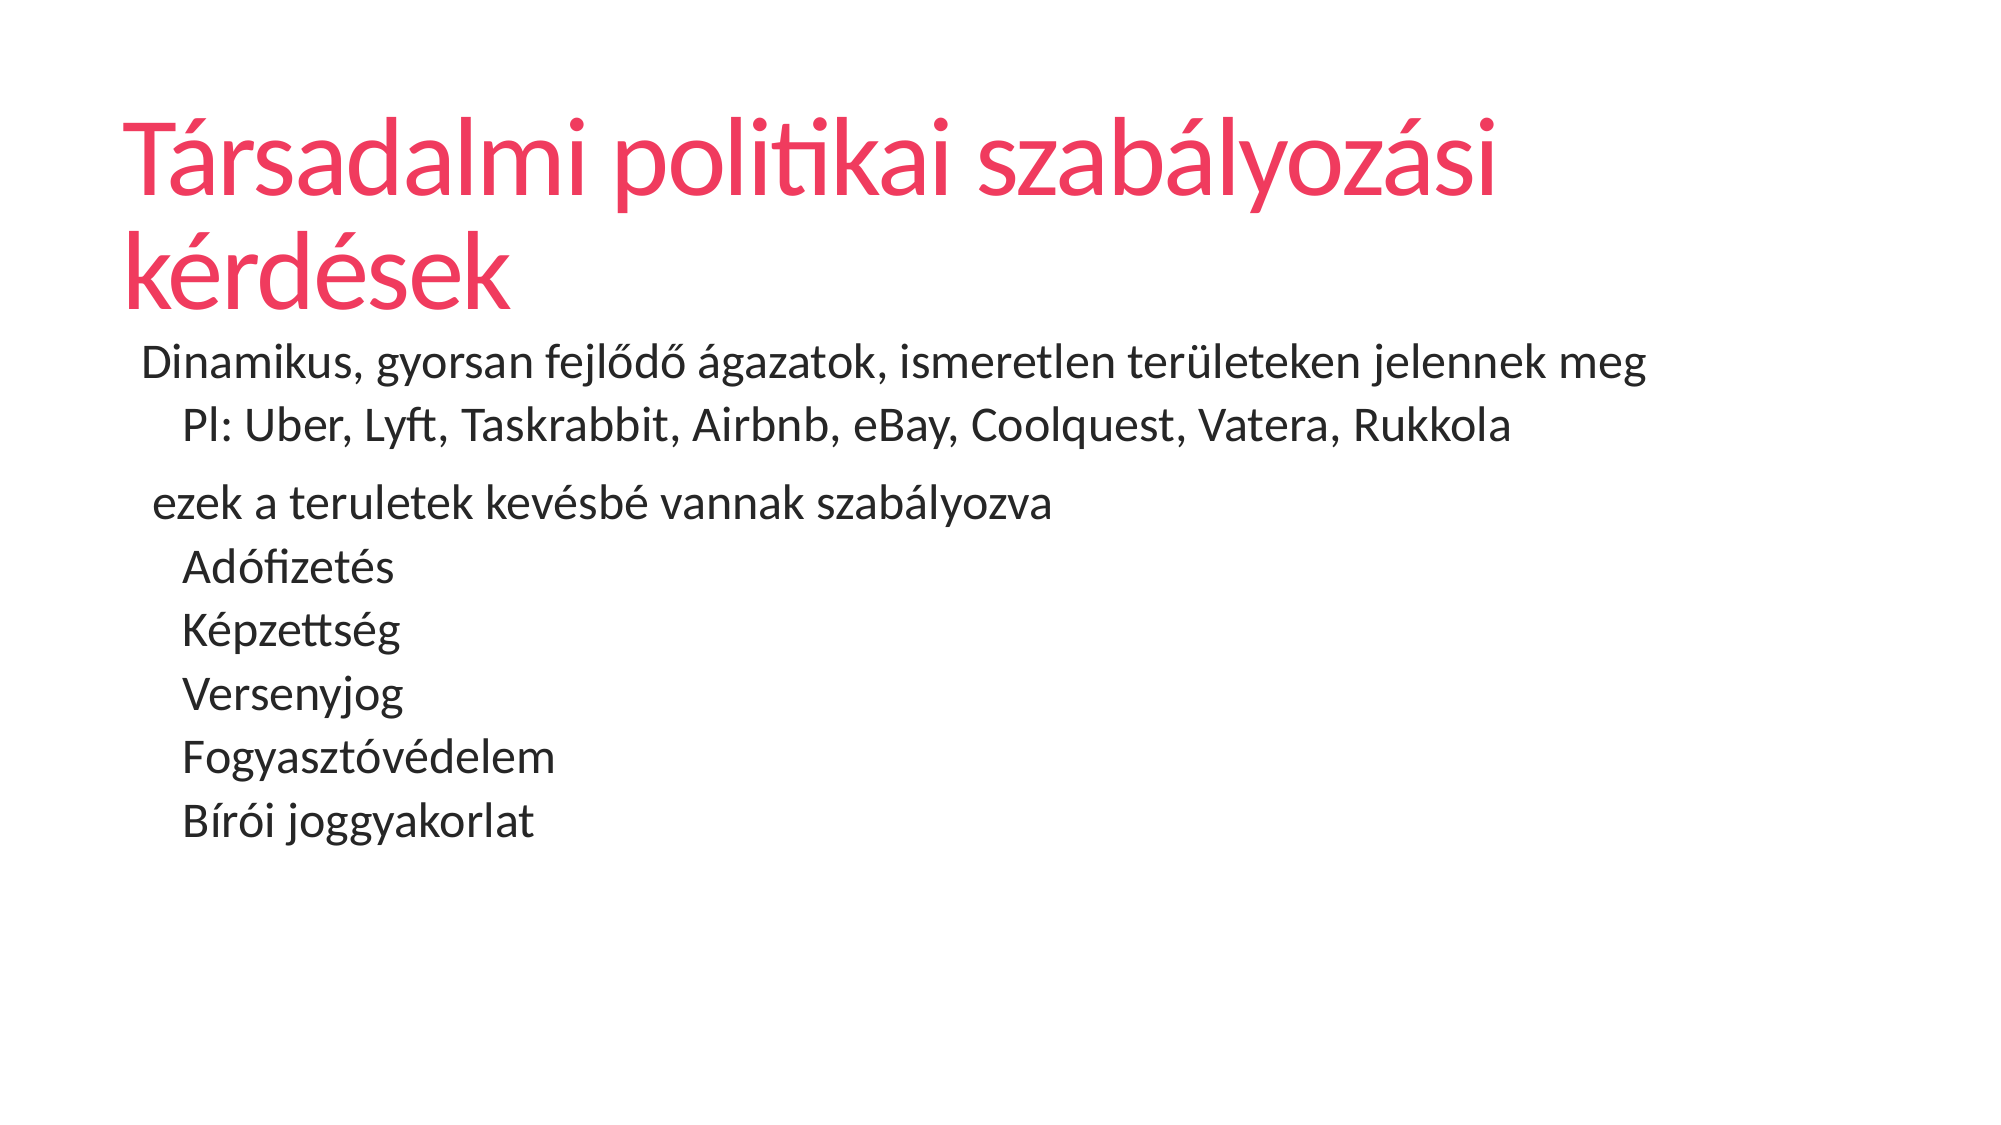

# Társadalmi politikai szabályozási kérdések
Dinamikus, gyorsan fejlődő ágazatok, ismeretlen területeken jelennek meg
Pl: Uber, Lyft, Taskrabbit, Airbnb, eBay, Coolquest, Vatera, Rukkola
 ezek a teruletek kevésbé vannak szabályozva
Adófizetés
Képzettség
Versenyjog
Fogyasztóvédelem
Bírói joggyakorlat